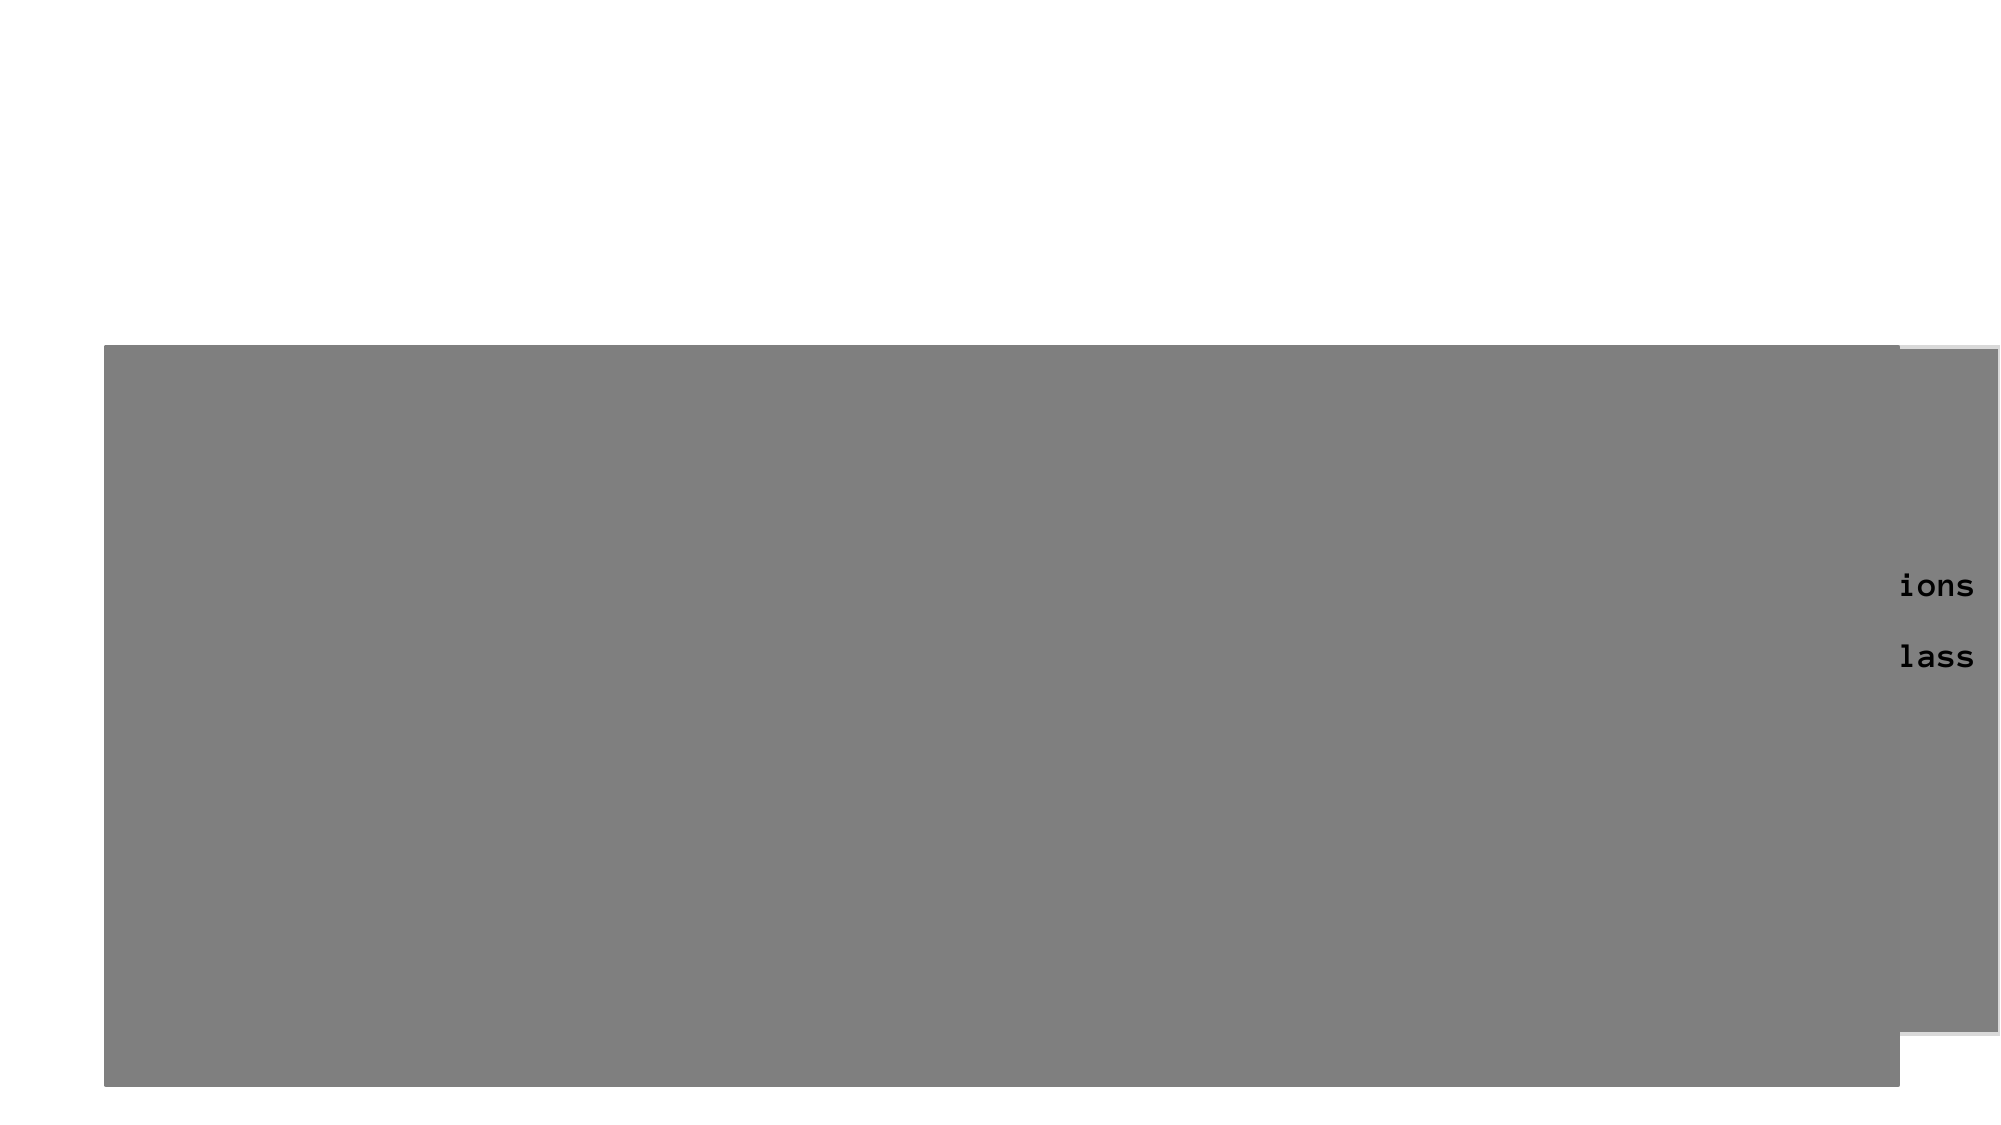

# Project Structure
| main.py # Application requirements.txt # Required Libraries app ├── data\_client.py # Data Client └── menu.py # CLI Menu Class config/ └── constants.py # Global Constants lib/ # MySQL Connector JDBC └── mysql-connector-j-9.3.0.jar data/ # JSON files ├── cdw\_sapp\_branch.json ├── cdw\_sapp\_credit\_card.json └── cdw\_sapp\_customer.json | sql/ ├── cli\_script.sql # CLI Query Scripts └── init.sql # Database Setup utils/ ├── cli.py # CLI Builder Class ├── transformers.py # Transformer Functions ├── logging.py # Logging Functions └── sql.py # MySQL Connector Class docs/ ├── CAP350\_Project\_Specs.pdf ├── diagrams/ # Workflow Diagrams └── mapping/ # Mapping PDFs |
| --- | --- |